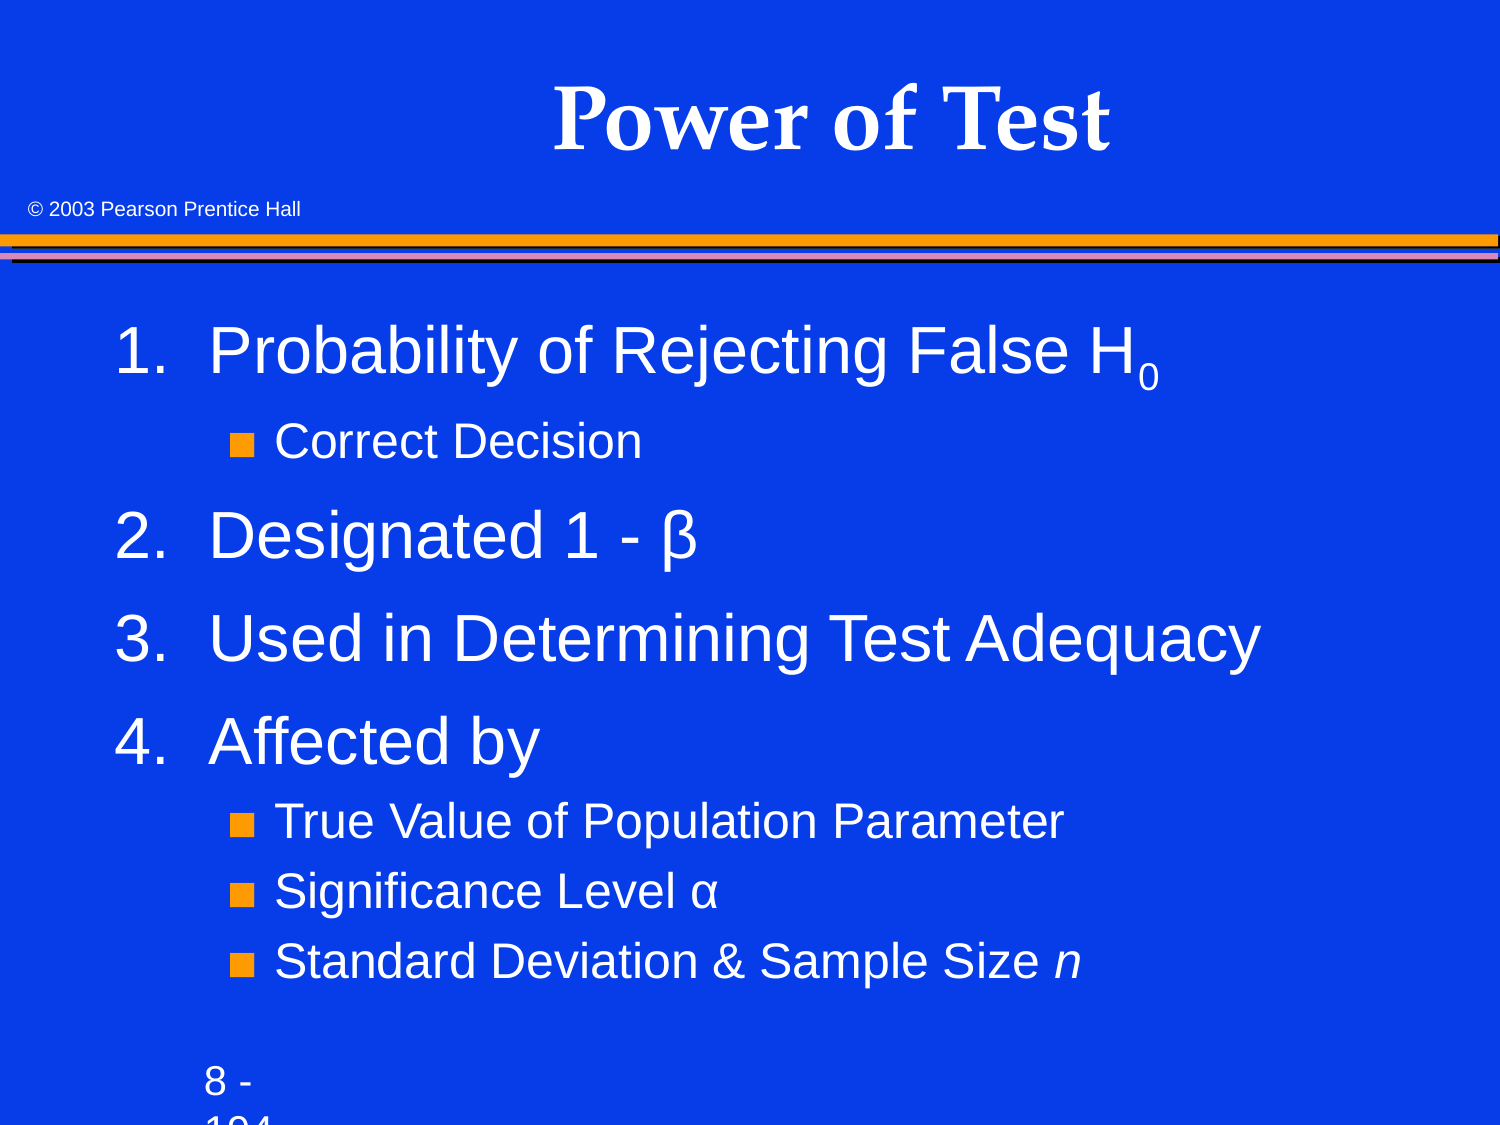

# Power of Test
1.	Probability of Rejecting False H0
Correct Decision
2.	Designated 1 - β
3.	Used in Determining Test Adequacy
4.	Affected by
True Value of Population Parameter
Significance Level α
Standard Deviation & Sample Size n